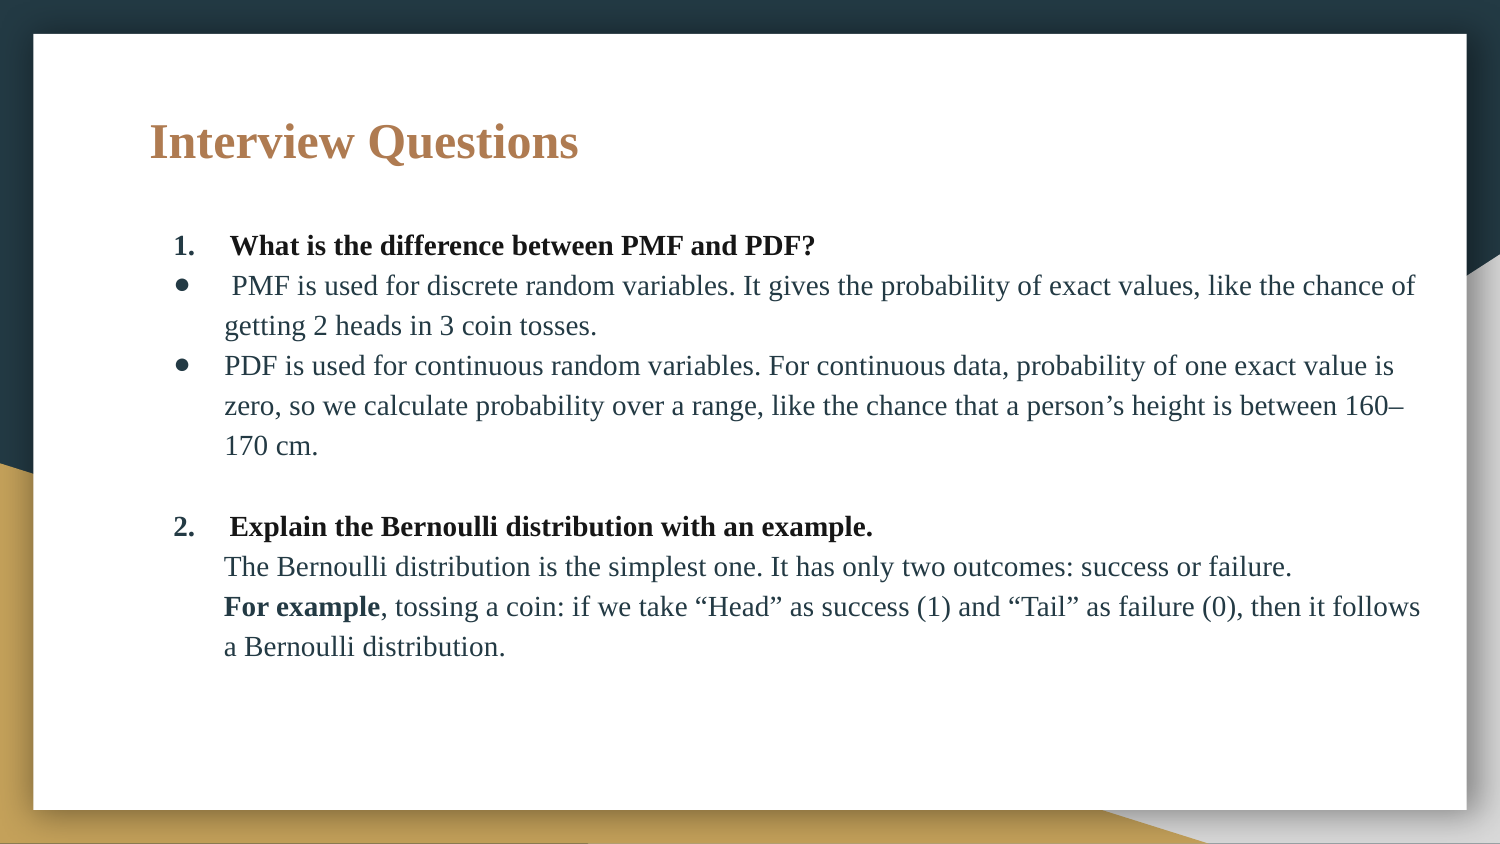

# Interview Questions
What is the difference between PMF and PDF?
 PMF is used for discrete random variables. It gives the probability of exact values, like the chance of getting 2 heads in 3 coin tosses.
PDF is used for continuous random variables. For continuous data, probability of one exact value is zero, so we calculate probability over a range, like the chance that a person’s height is between 160–170 cm.

Explain the Bernoulli distribution with an example.
       The Bernoulli distribution is the simplest one. It has only two outcomes: success or failure.
       For example, tossing a coin: if we take “Head” as success (1) and “Tail” as failure (0), then it follows
       a Bernoulli distribution.